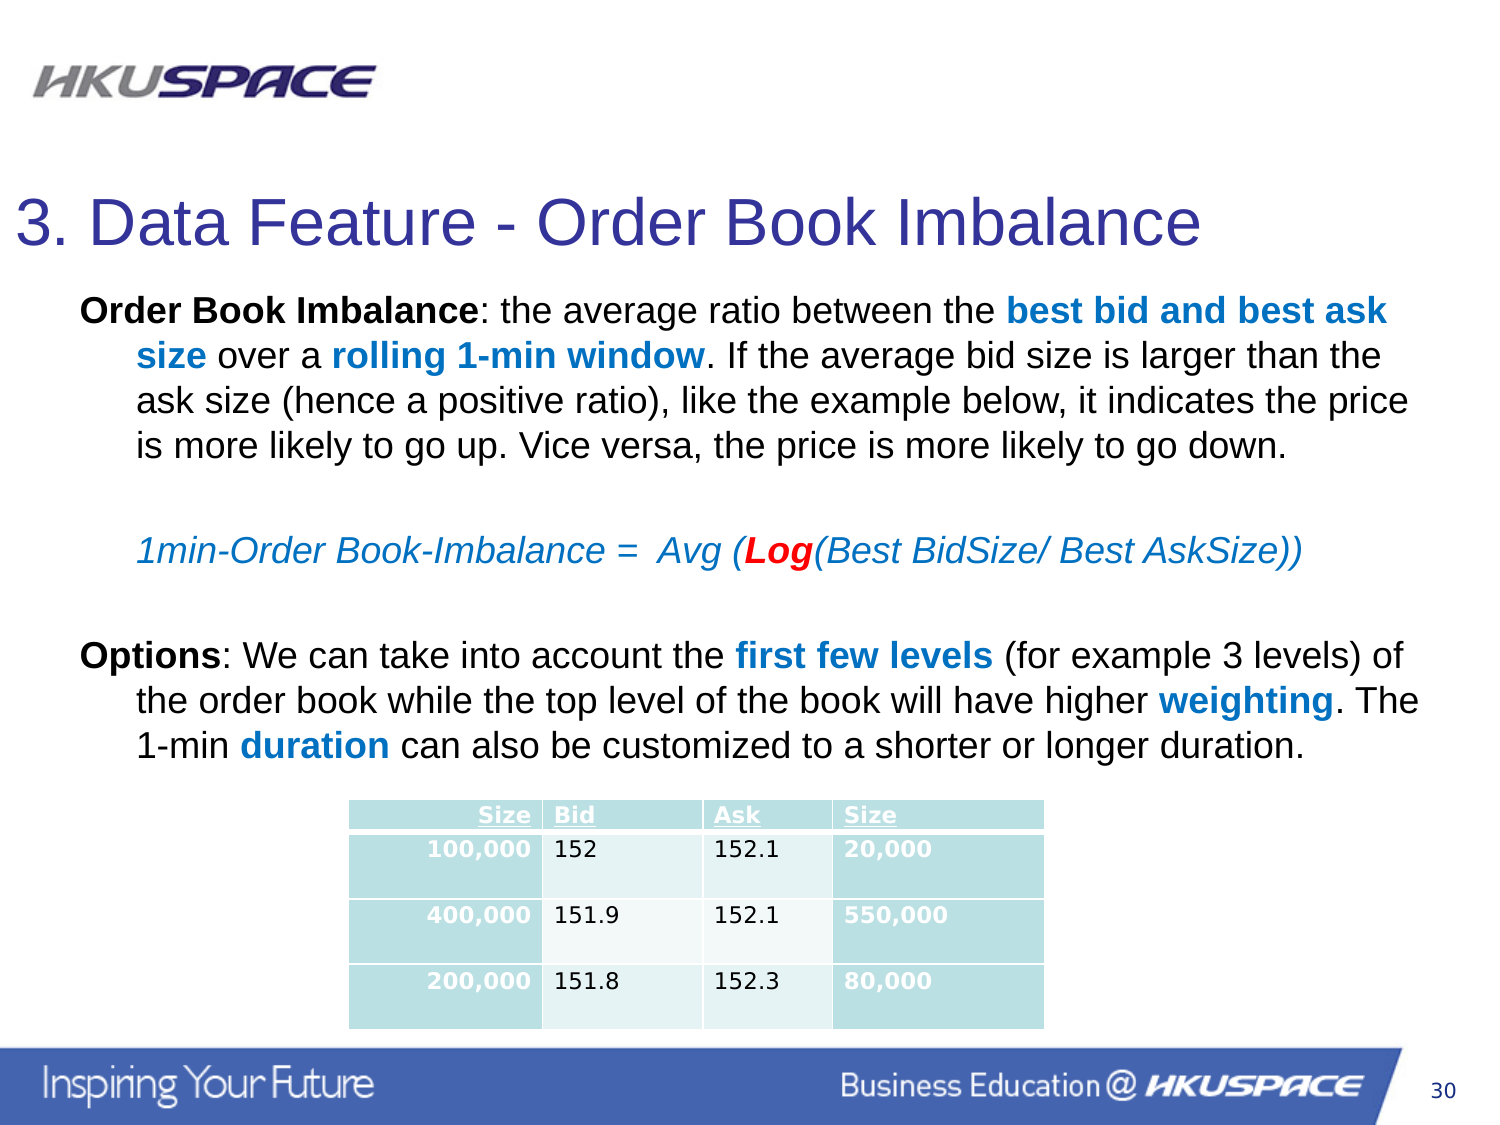

3. Data Feature - Order Book Imbalance
Order Book Imbalance: the average ratio between the best bid and best ask size over a rolling 1-min window. If the average bid size is larger than the ask size (hence a positive ratio), like the example below, it indicates the price is more likely to go up. Vice versa, the price is more likely to go down.

	1min-Order Book-Imbalance =  Avg (Log(Best BidSize/ Best AskSize))

Options: We can take into account the first few levels (for example 3 levels) of the order book while the top level of the book will have higher weighting. The 1-min duration can also be customized to a shorter or longer duration.

| Size | Bid | Ask | Size |
| --- | --- | --- | --- |
| 100,000 | 152 | 152.1 | 20,000 |
| 400,000 | 151.9 | 152.1 | 550,000 |
| 200,000 | 151.8 | 152.3 | 80,000 |
30